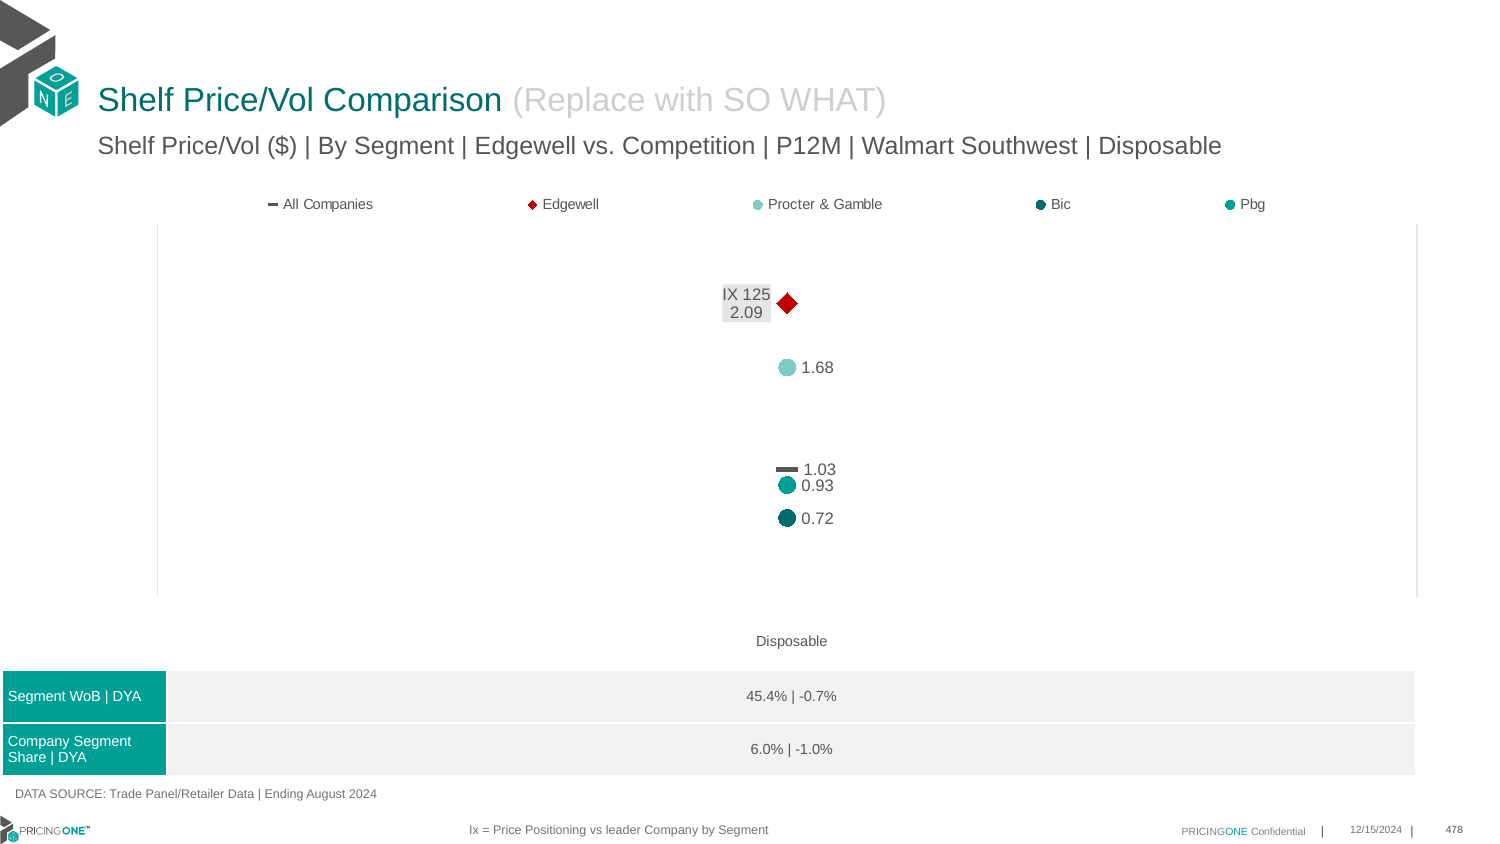

# Shelf Price/Vol Comparison (Replace with SO WHAT)
Shelf Price/Vol ($) | By Segment | Edgewell vs. Competition | P12M | Walmart Southwest | Disposable

### Chart

| Category | All Companies | Edgewell | Procter & Gamble | Bic | Pbg |
|---|---|---|---|---|---|
| IX 125 | 1.03 | 2.09 | 1.68 | 0.72 | 0.93 |
|  | Disposable |
| --- | --- |
| Segment WoB | DYA | 45.4% | -0.7% |
| Company Segment Share | DYA | 6.0% | -1.0% |
DATA SOURCE: Trade Panel/Retailer Data | Ending August 2024
Ix = Price Positioning vs leader Company by Segment
12/15/2024
478